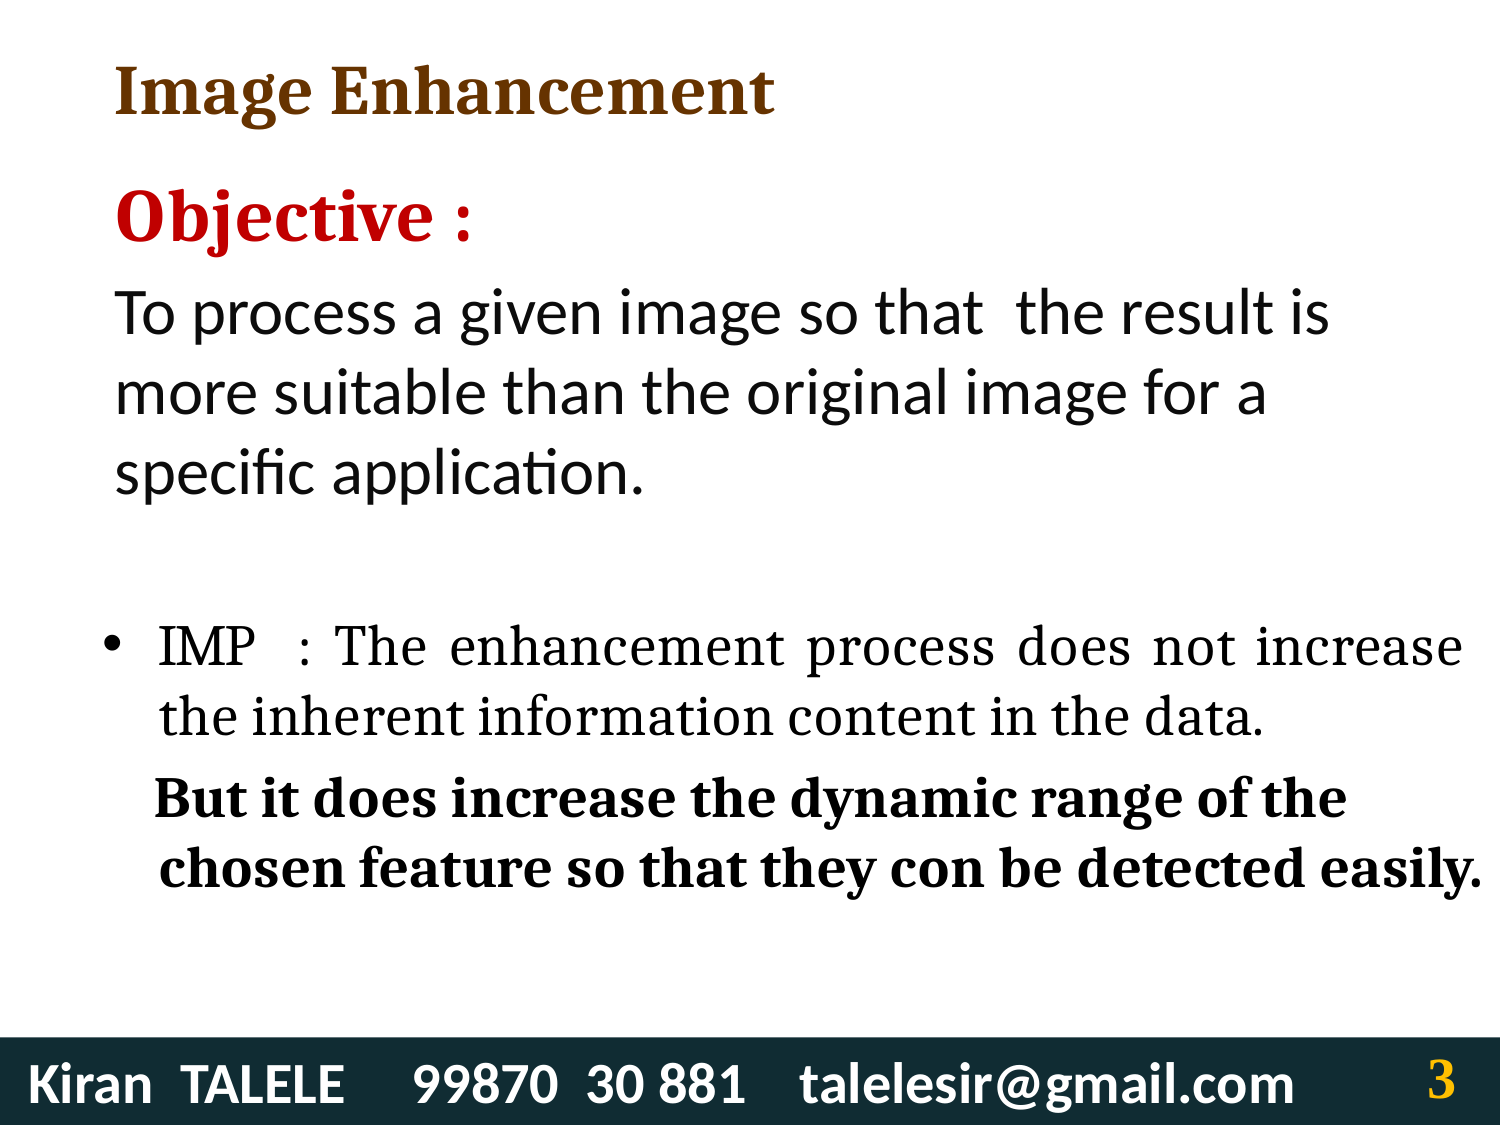

Image Enhancement
# Objective :
To process a given image so that  the result is more suitable than the original image for a specific application.
IMP  : The enhancement process does not increase  the inherent information content in the data.
    But it does increase the dynamic range of the chosen feature so that they con be detected easily.
3
 Kiran  TALELE     99870  30 881    talelesir@gmail.com